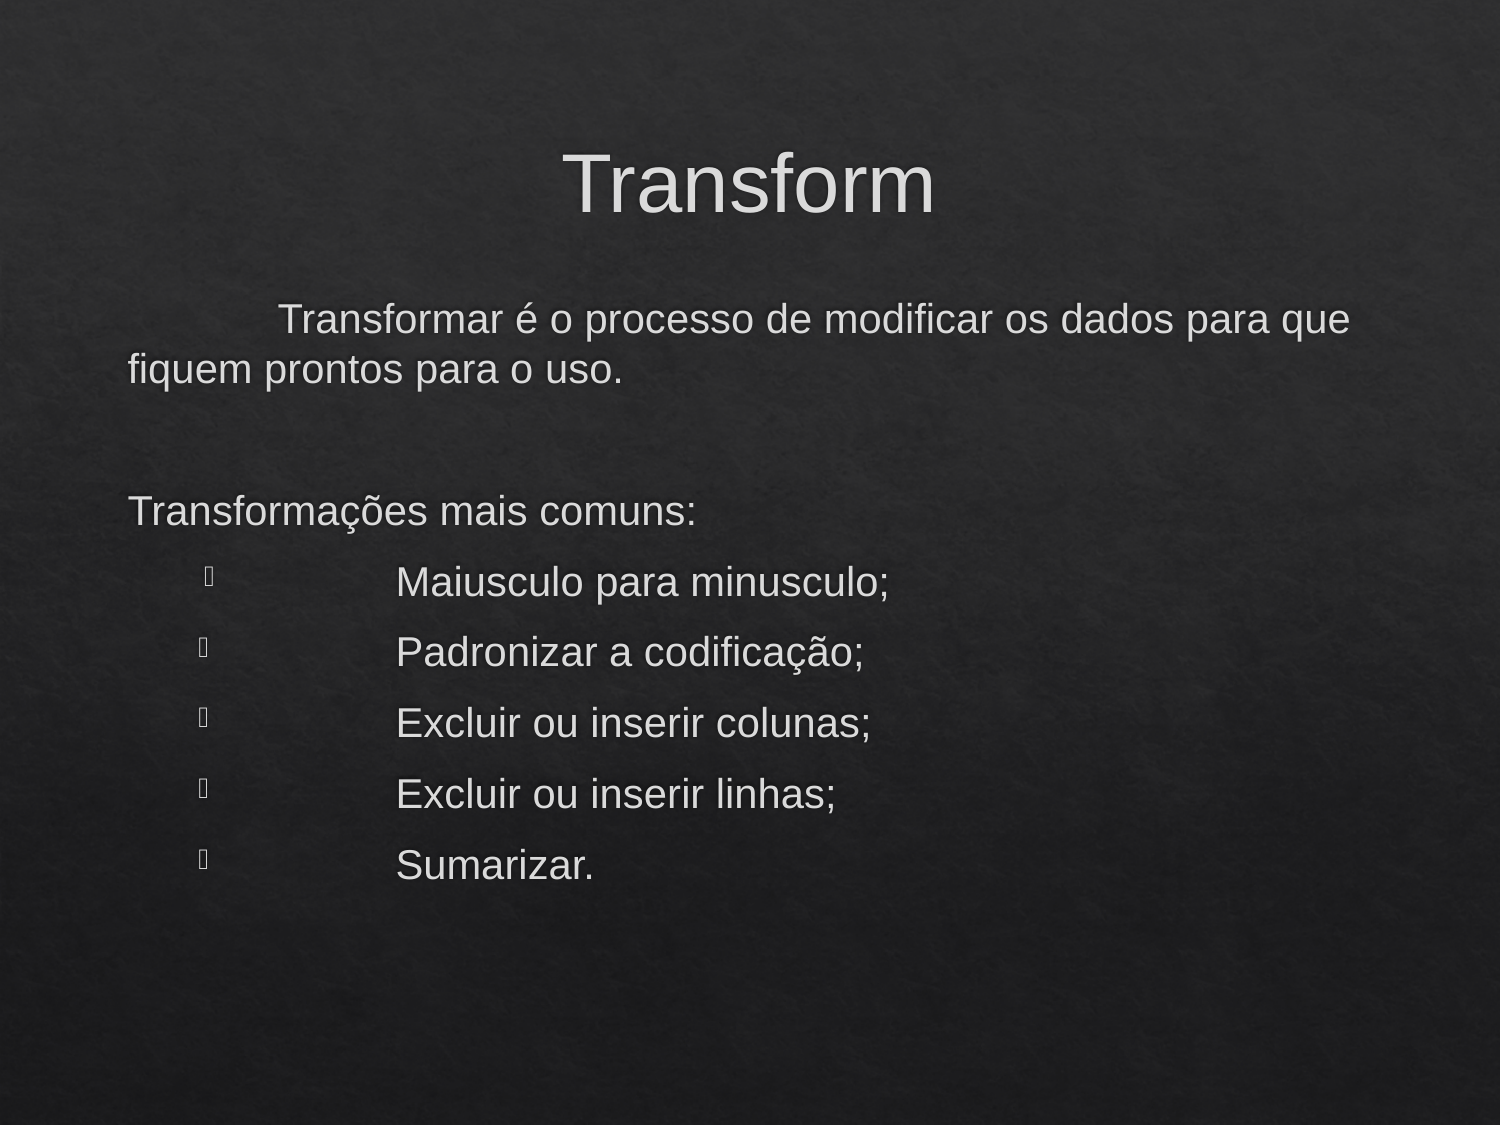

# Transform
	Transformar é o processo de modificar os dados para que fiquem prontos para o uso.

Transformações mais comuns:
	Maiusculo para minusculo;
	Padronizar a codificação;
	Excluir ou inserir colunas;
	Excluir ou inserir linhas;
	Sumarizar.